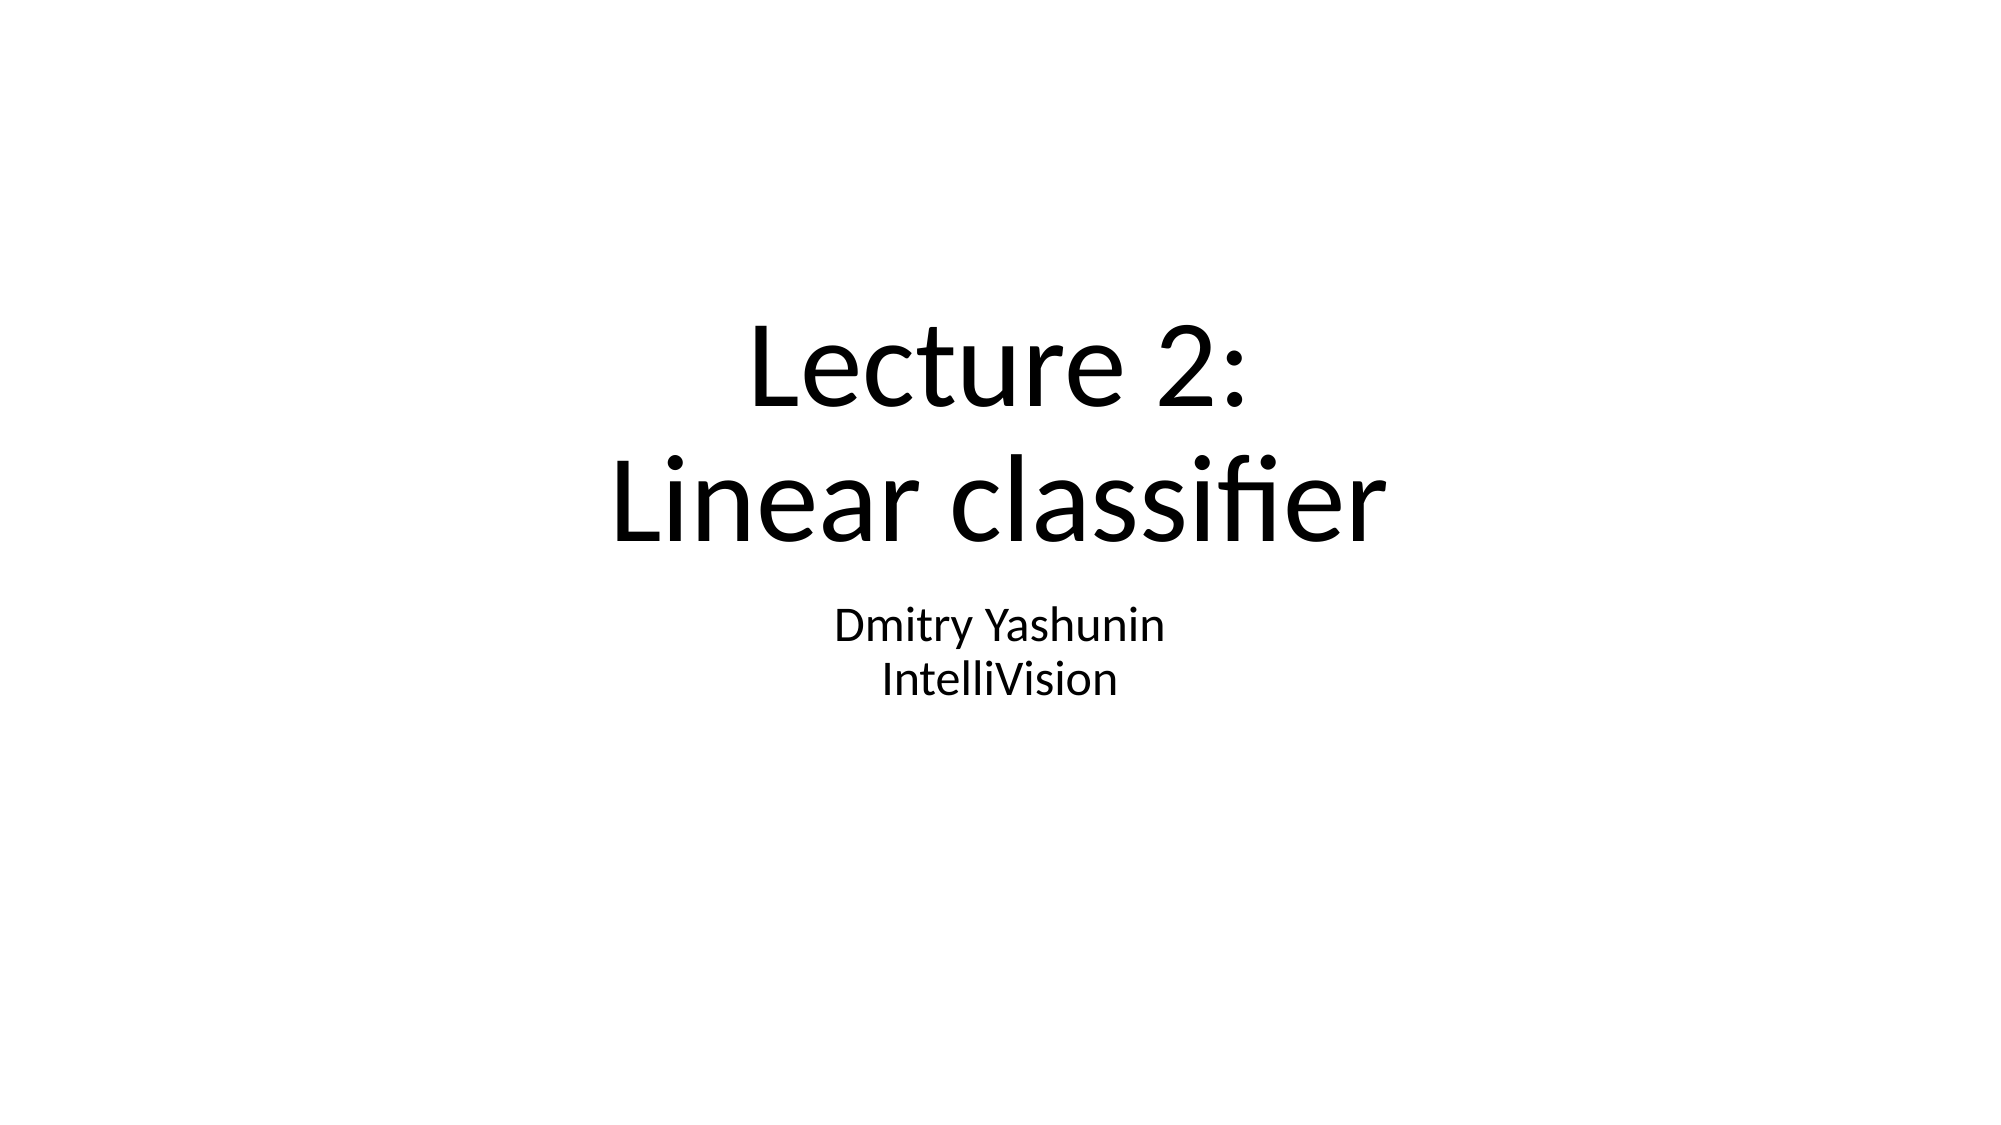

# Lecture 2: Linear classifier
Dmitry Yashunin
IntelliVision